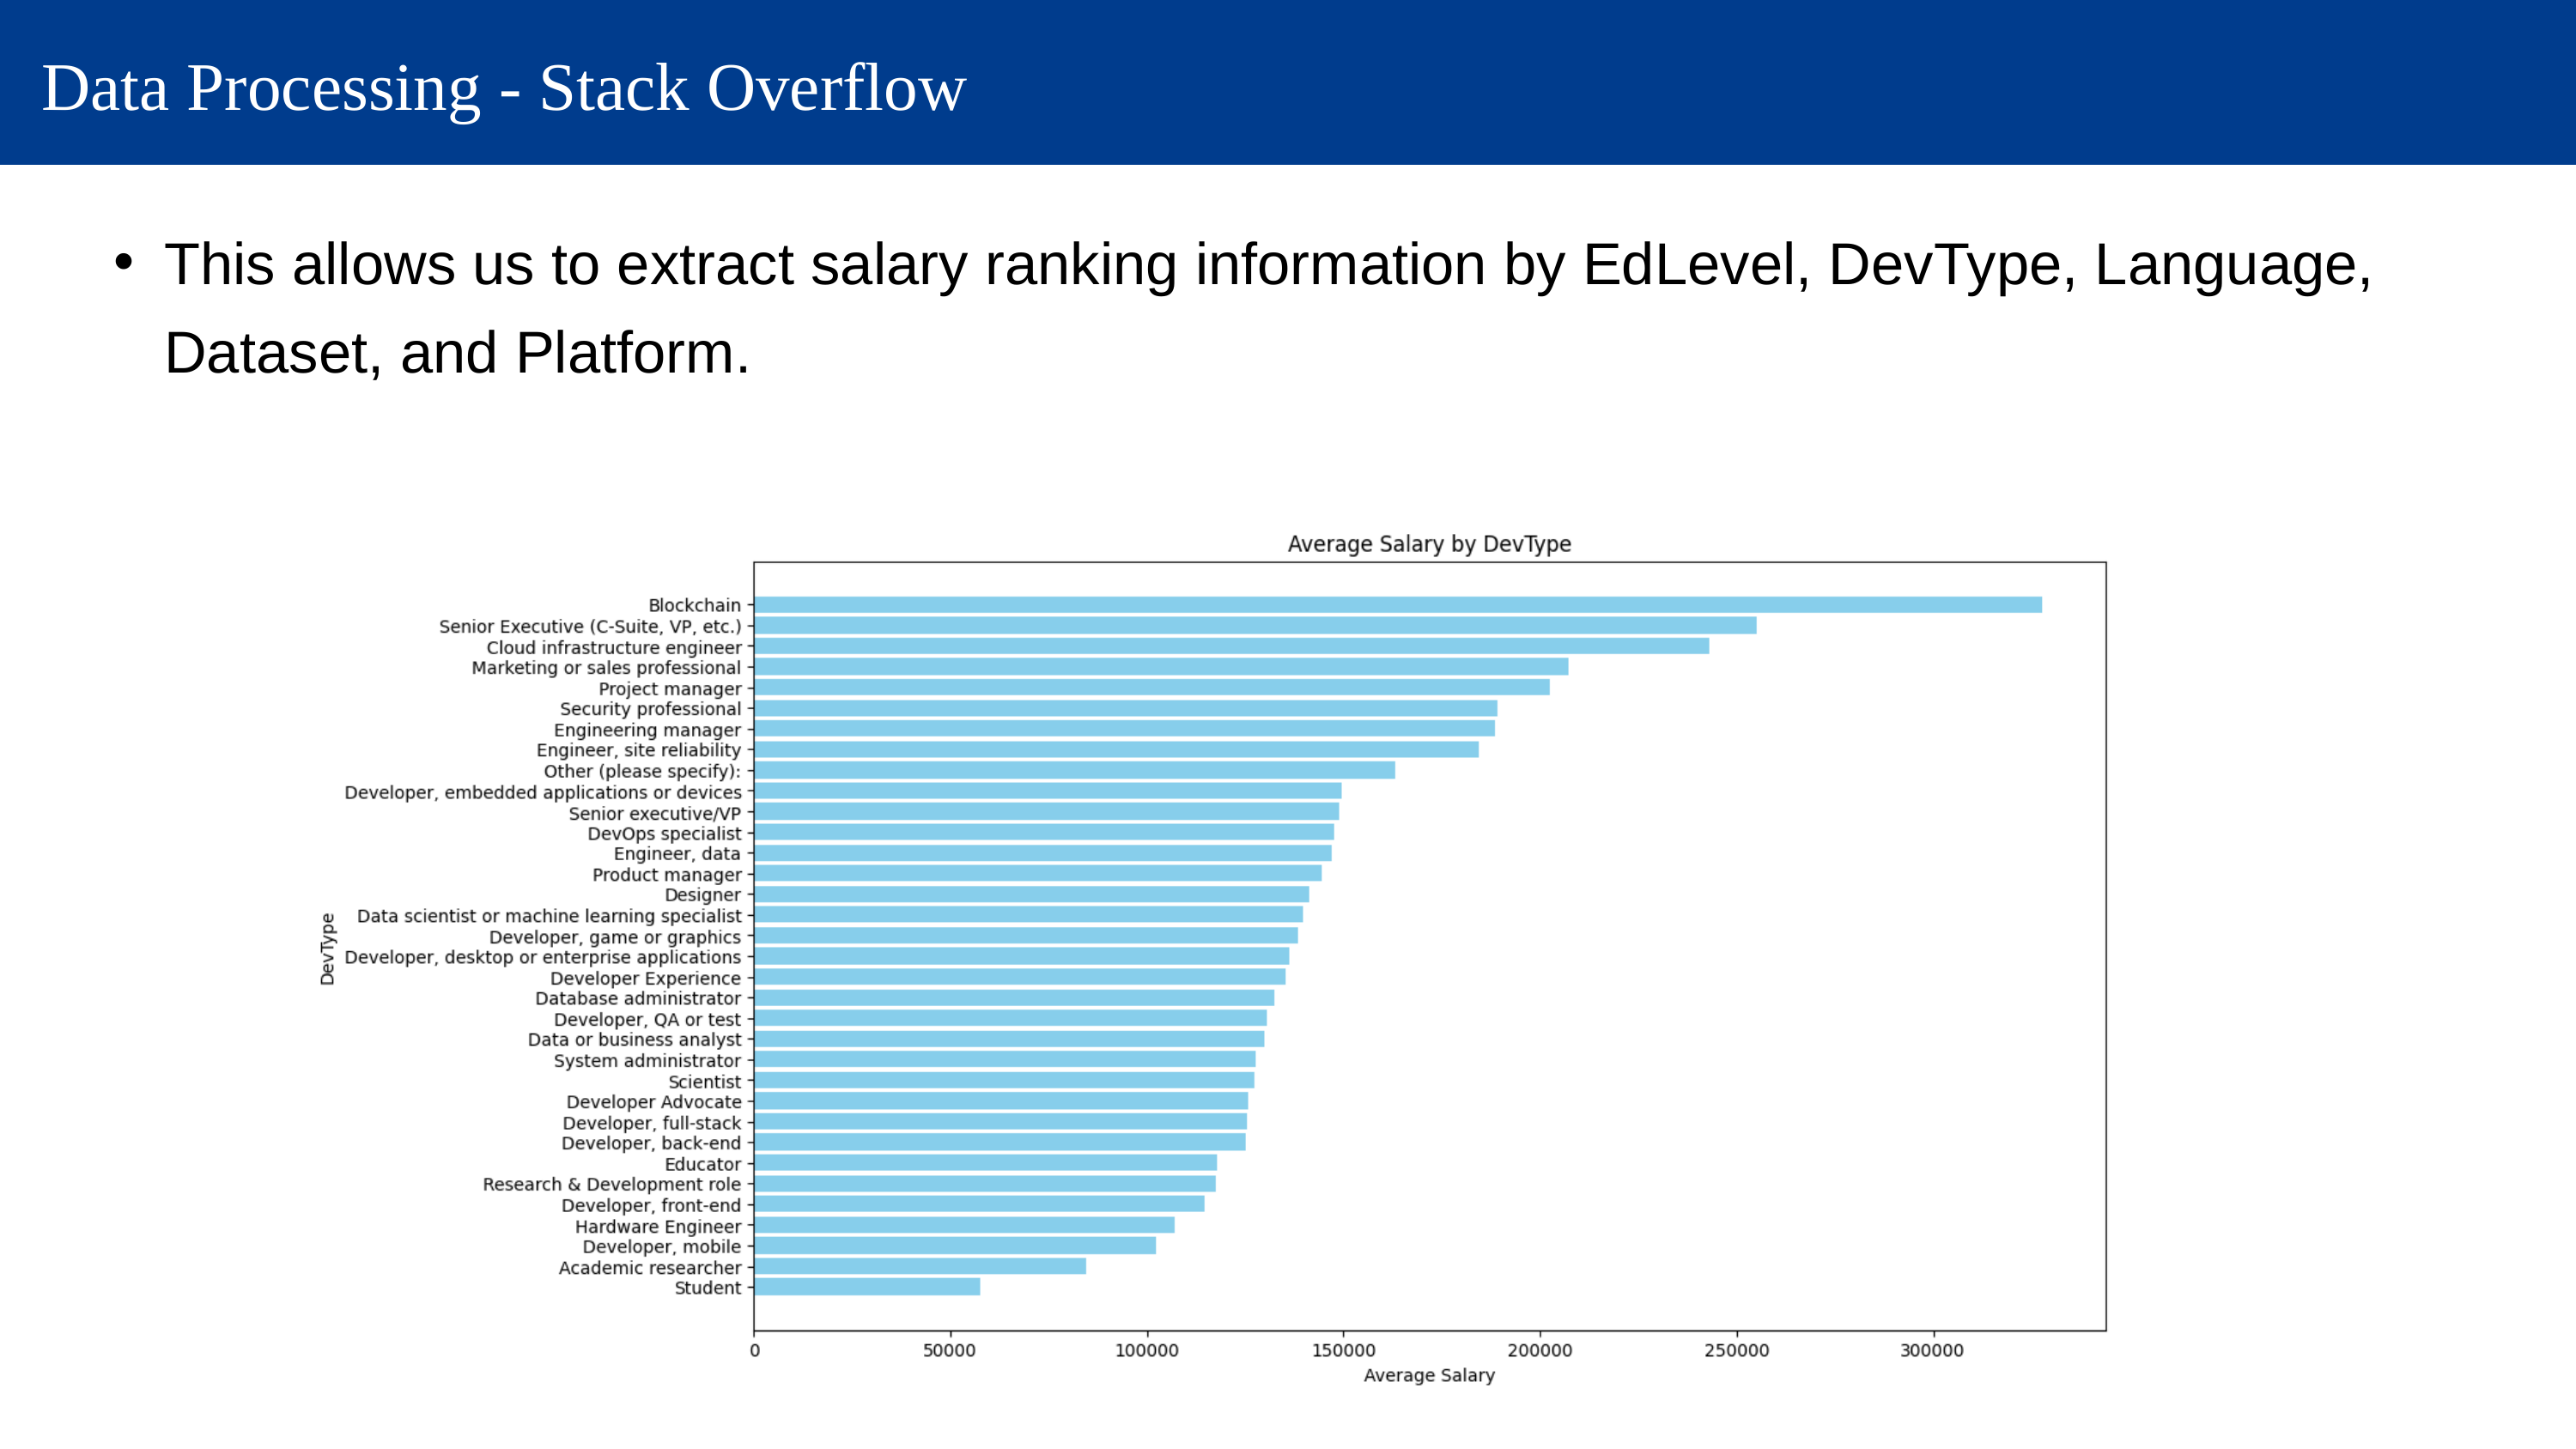

Data Processing - Stack Overflow
This allows us to extract salary ranking information by EdLevel, DevType, Language, Dataset, and Platform.